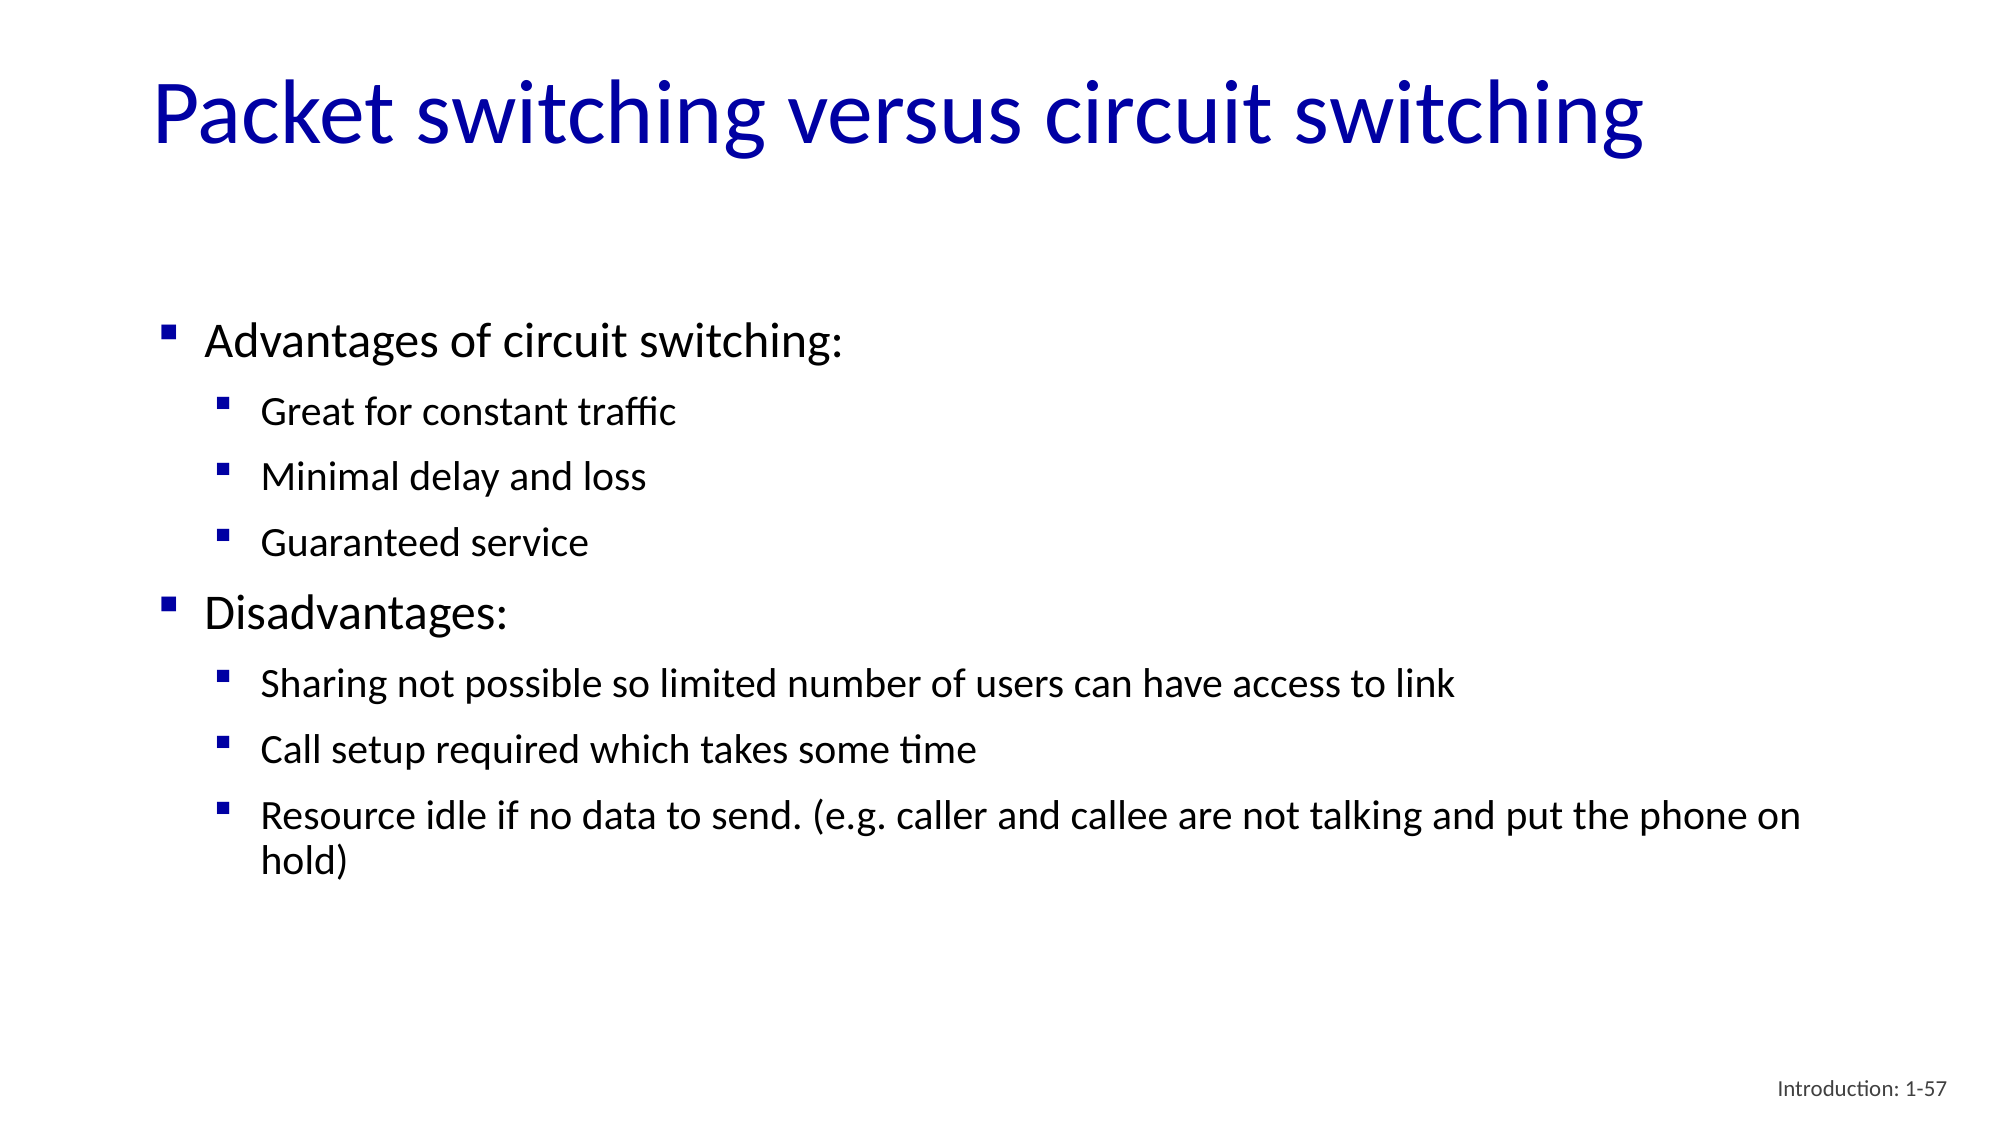

# Packet switching versus circuit switching
Advantages of circuit switching:
Great for constant traffic
Minimal delay and loss
Guaranteed service
Disadvantages:
Sharing not possible so limited number of users can have access to link
Call setup required which takes some time
Resource idle if no data to send. (e.g. caller and callee are not talking and put the phone on hold)
Introduction: 1-57